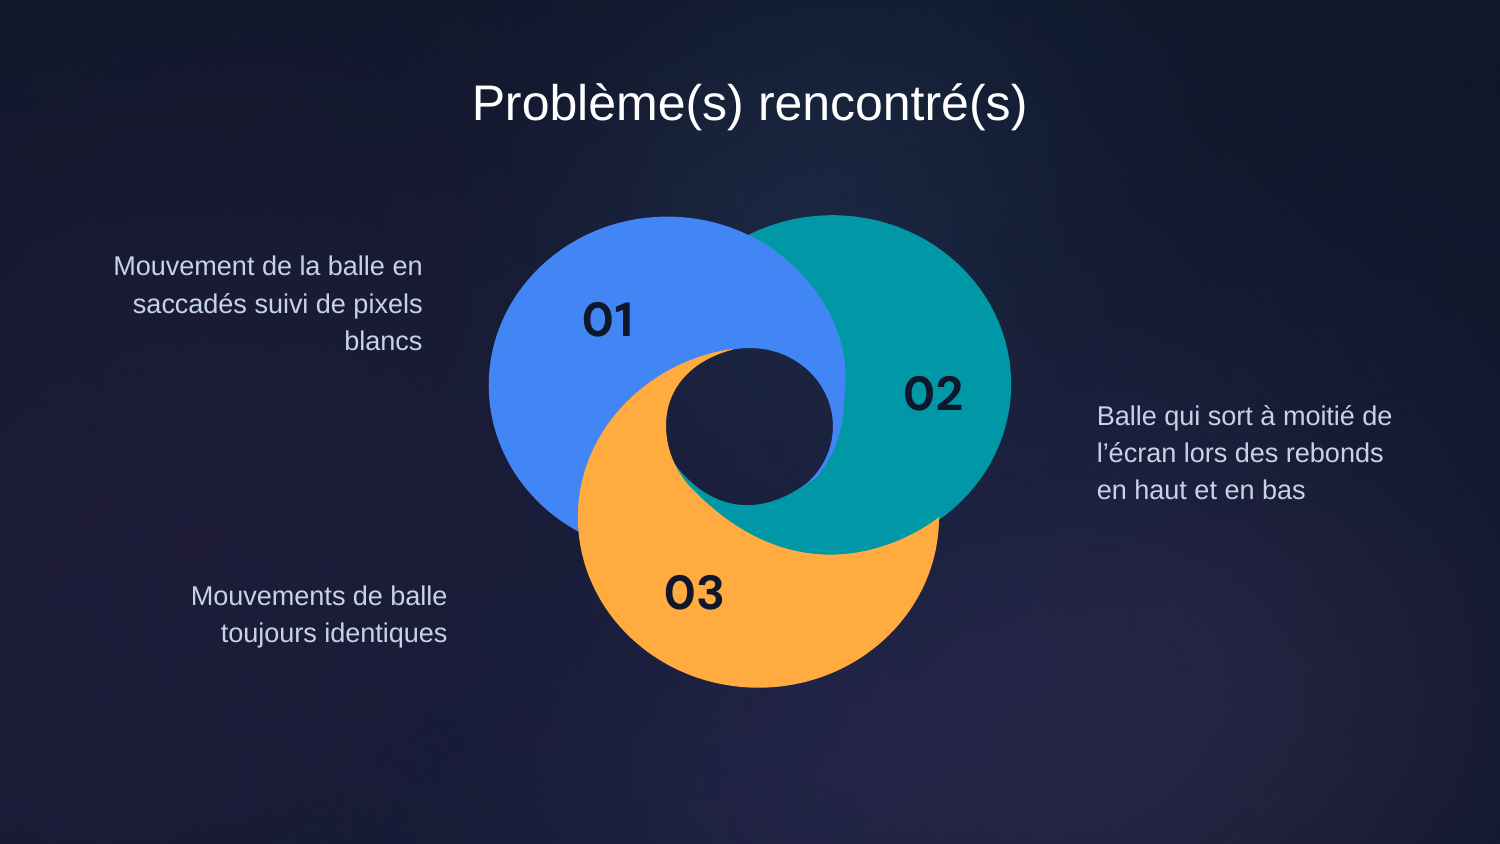

# Problème(s) rencontré(s)
Mouvement de la balle en saccadés suivi de pixels blancs
Balle qui sort à moitié de l’écran lors des rebonds en haut et en bas
Mouvements de balle toujours identiques